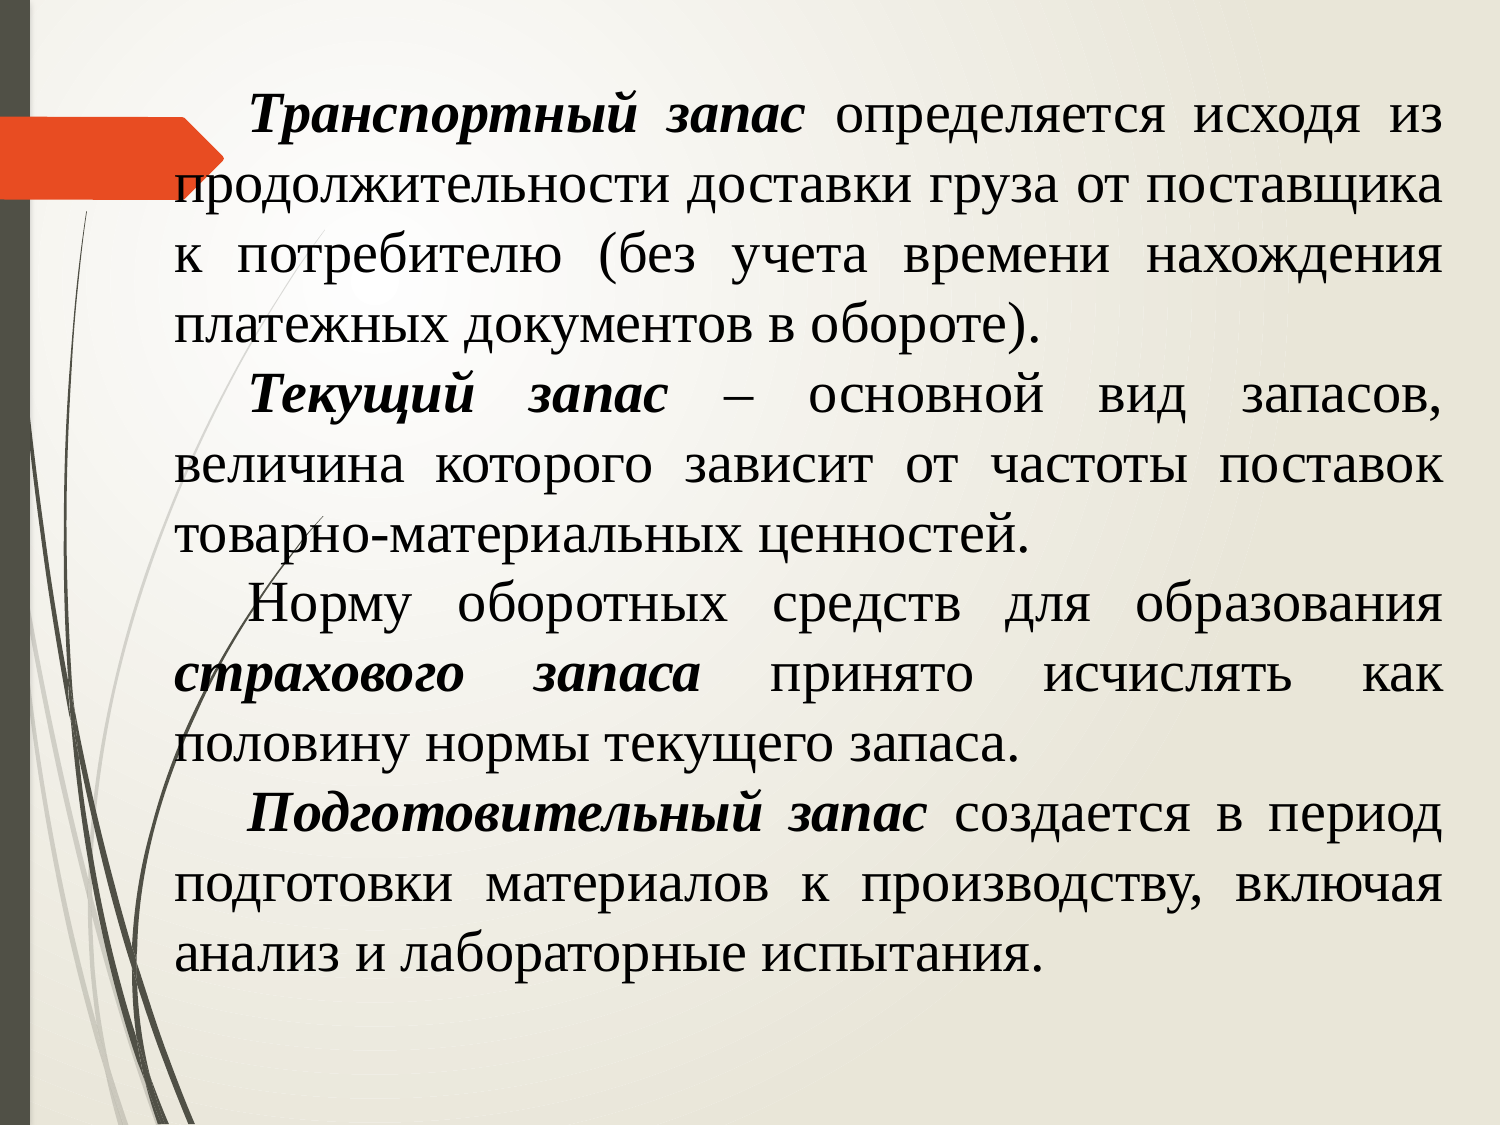

Транспортный запас определяется исходя из продолжительности доставки груза от поставщика к потребителю (без учета времени нахождения платежных документов в обороте).
Текущий запас – основной вид запасов, величина которого зависит от частоты поставок товарно-материальных ценностей.
Норму оборотных средств для образования страхового запаса принято исчислять как половину нормы текущего запаса.
Подготовительный запас создается в период подготовки материалов к производству, включая анализ и лабораторные испытания.